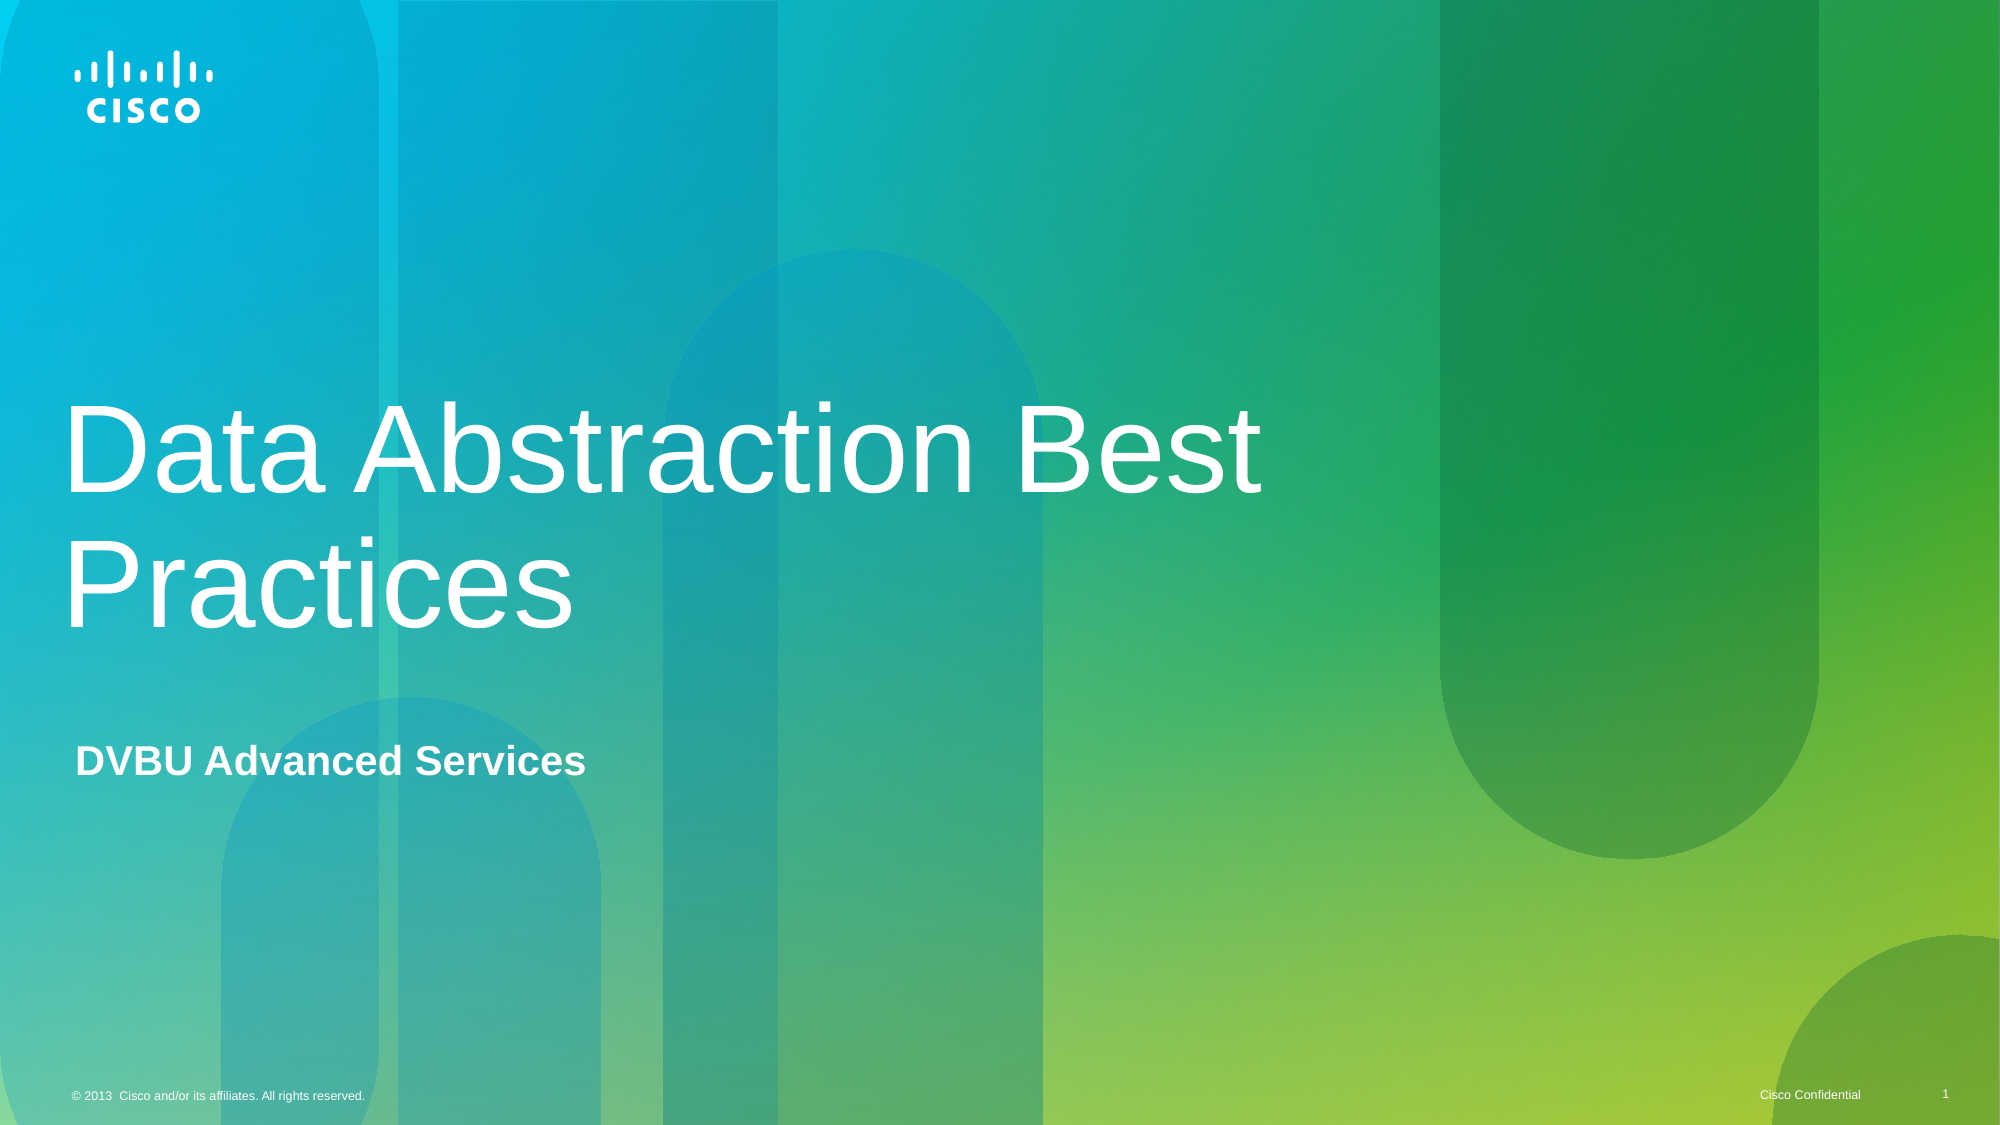

# Data Abstraction Best Practices
DVBU Advanced Services